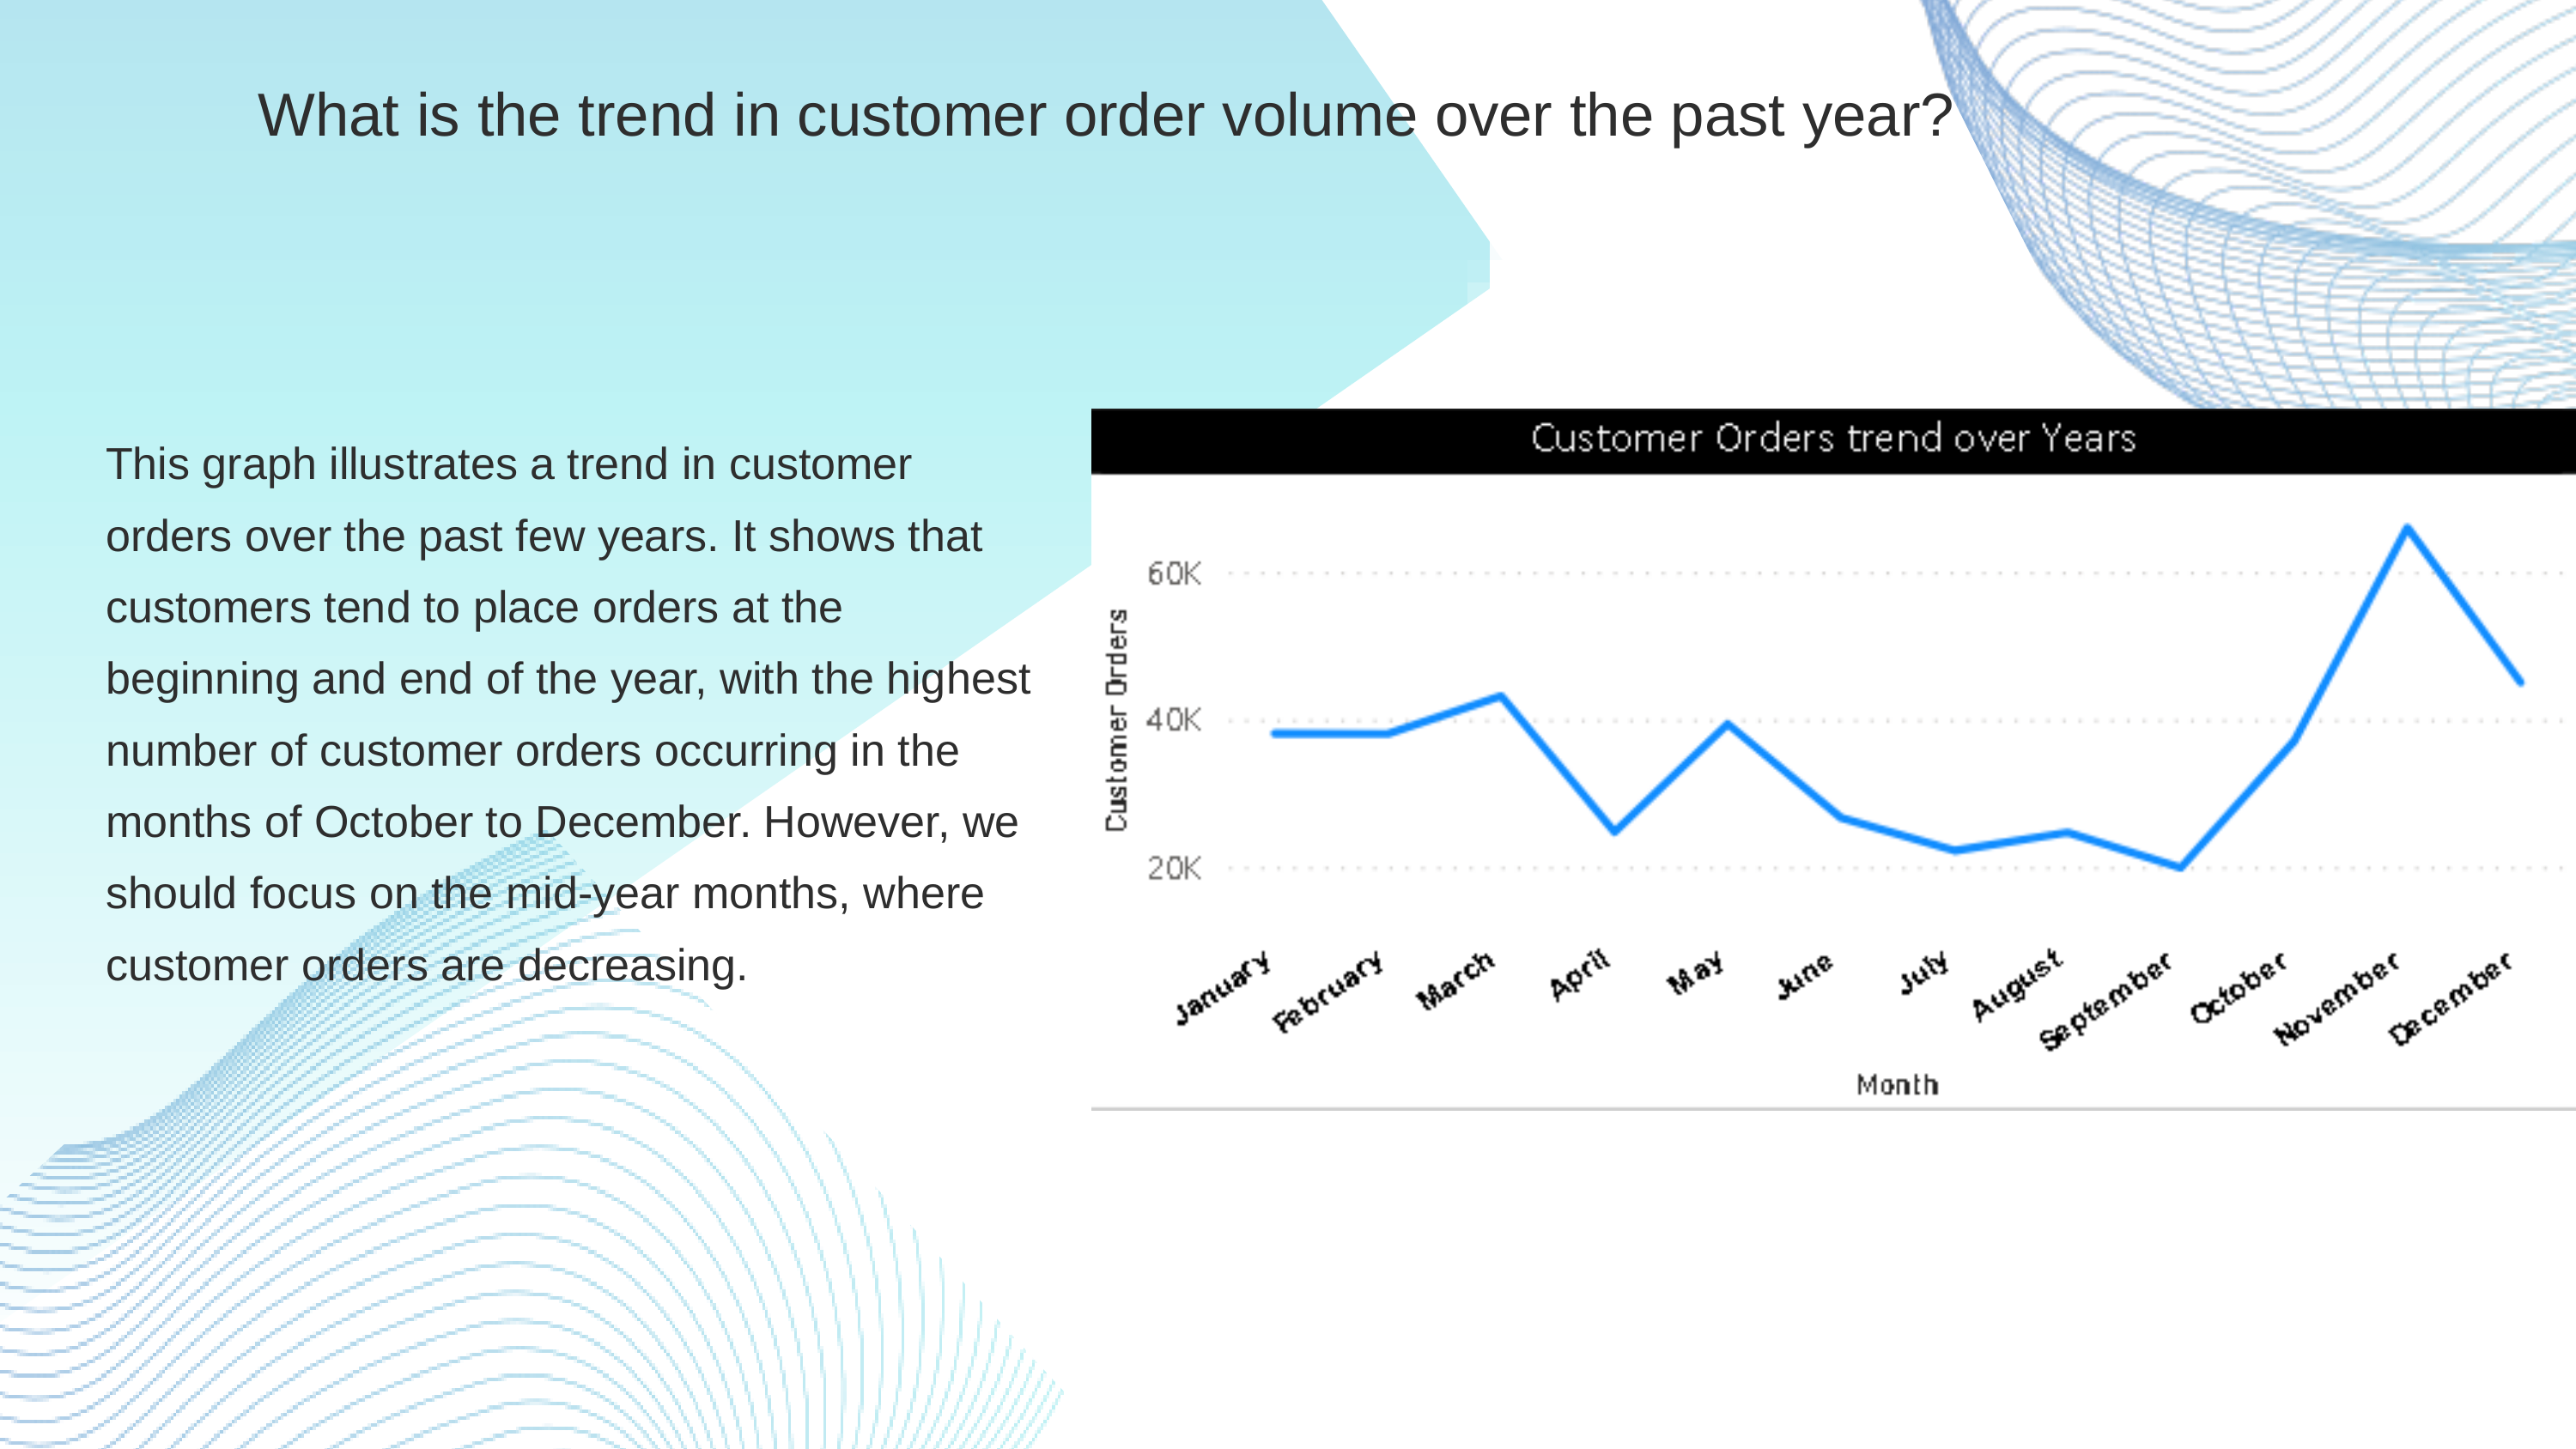

What is the trend in customer order volume over the past year?

This graph illustrates a trend in customer orders over the past few years. It shows that customers tend to place orders at the beginning and end of the year, with the highest number of customer orders occurring in the months of October to December. However, we should focus on the mid-year months, where customer orders are decreasing.